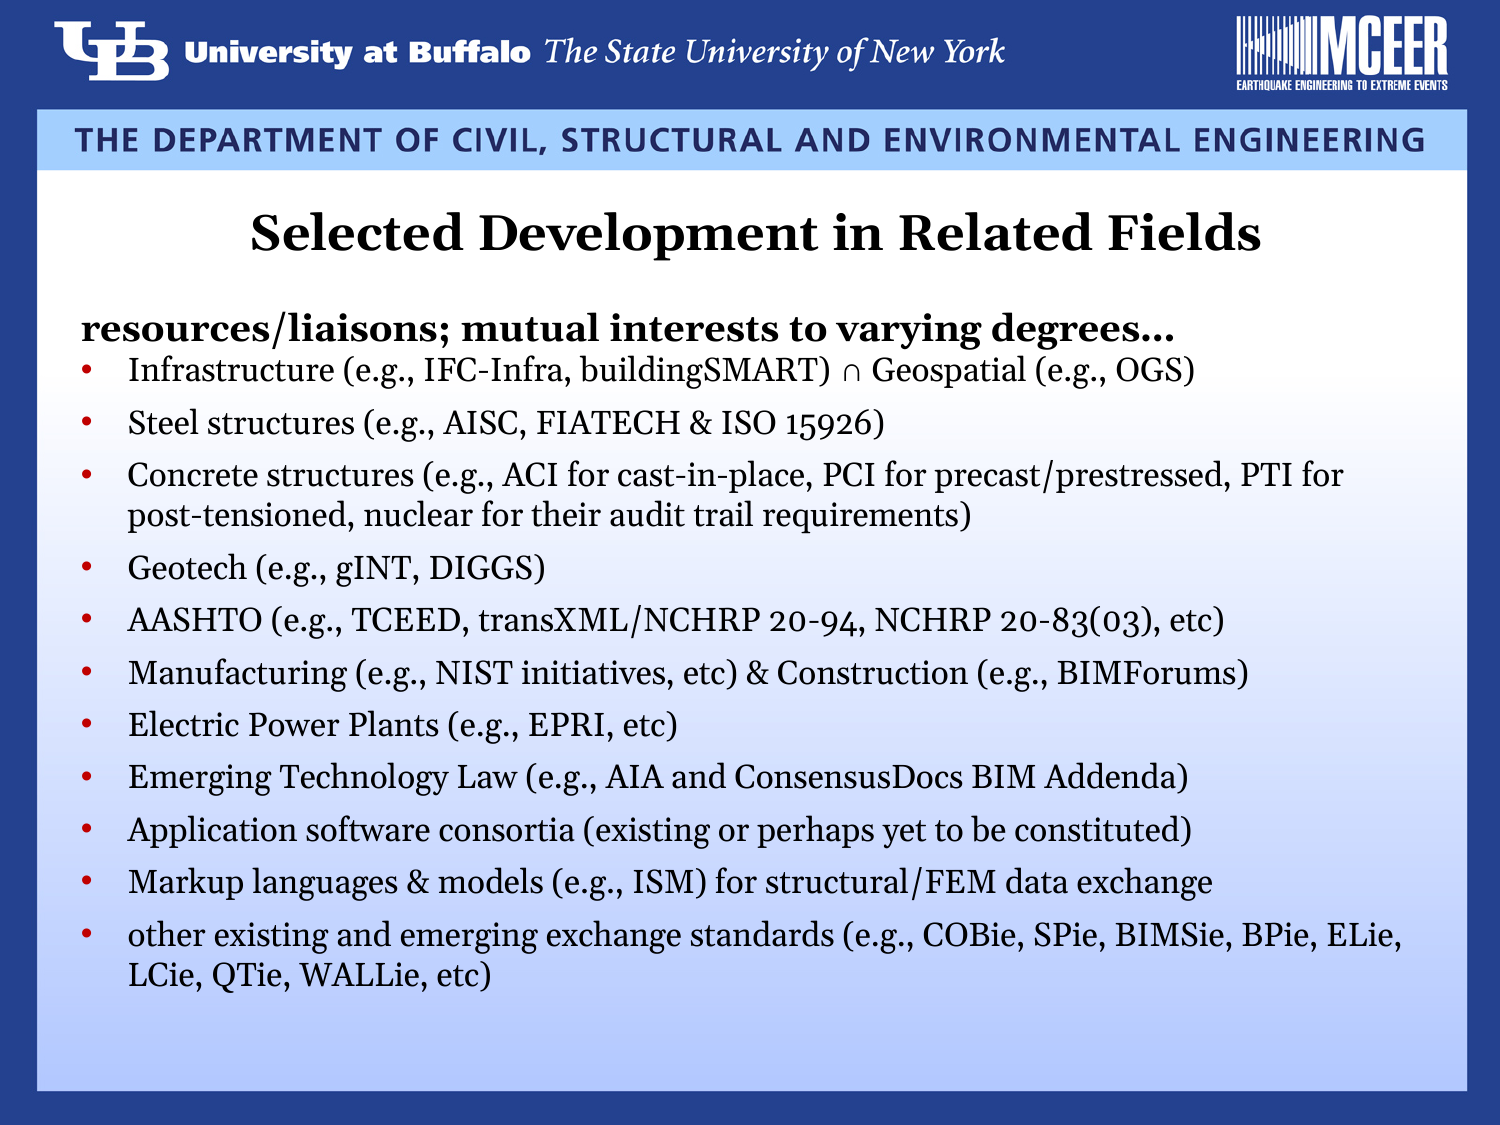

Selected Development in Related Fields
resources/liaisons; mutual interests to varying degrees…
Infrastructure (e.g., IFC-Infra, buildingSMART) ∩ Geospatial (e.g., OGS)
Steel structures (e.g., AISC, FIATECH & ISO 15926)
Concrete structures (e.g., ACI for cast-in-place, PCI for precast/prestressed, PTI for post-tensioned, nuclear for their audit trail requirements)
Geotech (e.g., gINT, DIGGS)
AASHTO (e.g., TCEED, transXML/NCHRP 20-94, NCHRP 20-83(03), etc)
Manufacturing (e.g., NIST initiatives, etc) & Construction (e.g., BIMForums)
Electric Power Plants (e.g., EPRI, etc)
Emerging Technology Law (e.g., AIA and ConsensusDocs BIM Addenda)
Application software consortia (existing or perhaps yet to be constituted)
Markup languages & models (e.g., ISM) for structural/FEM data exchange
other existing and emerging exchange standards (e.g., COBie, SPie, BIMSie, BPie, ELie, LCie, QTie, WALLie, etc)